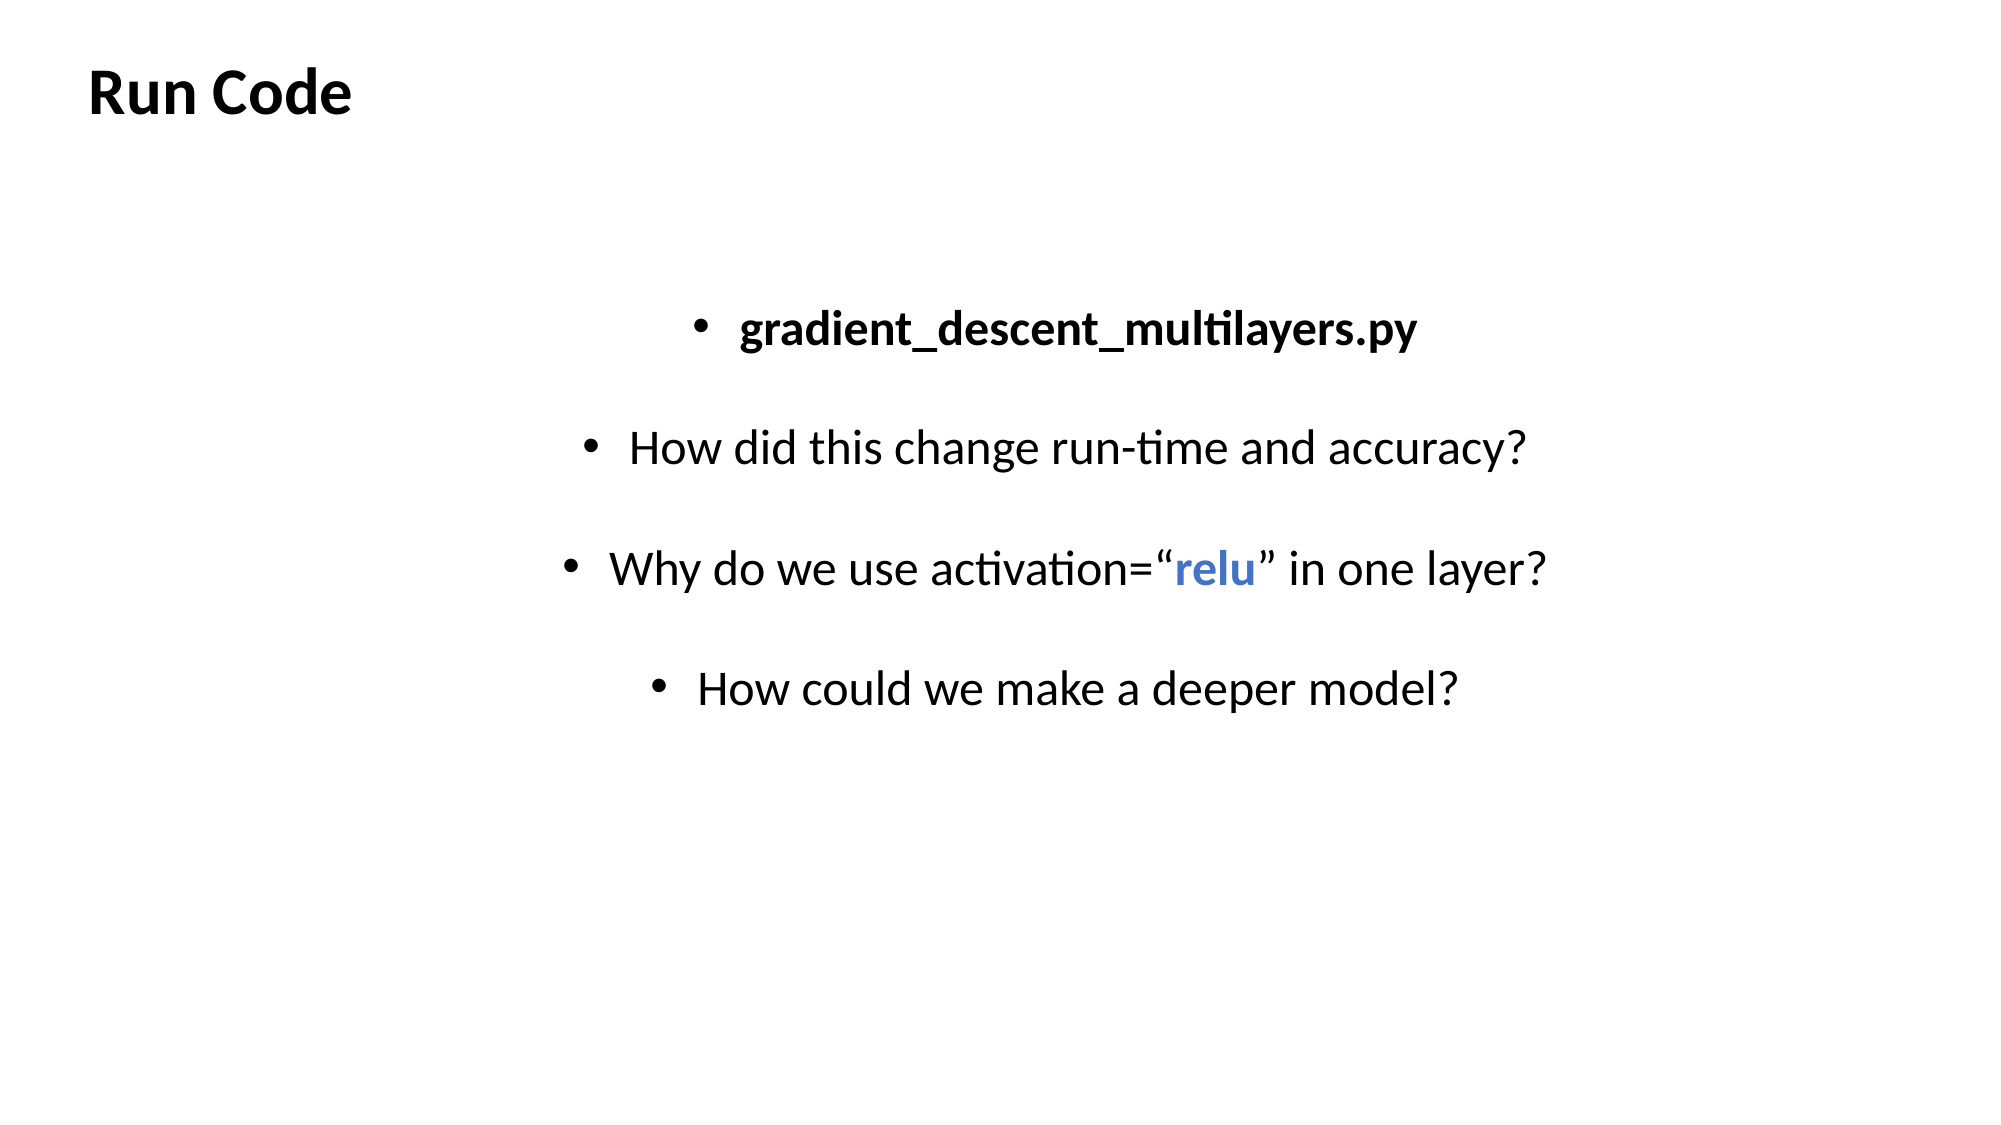

Run Code
gradient_descent_multilayers.py
How did this change run-time and accuracy?
Why do we use activation=“relu” in one layer?
How could we make a deeper model?